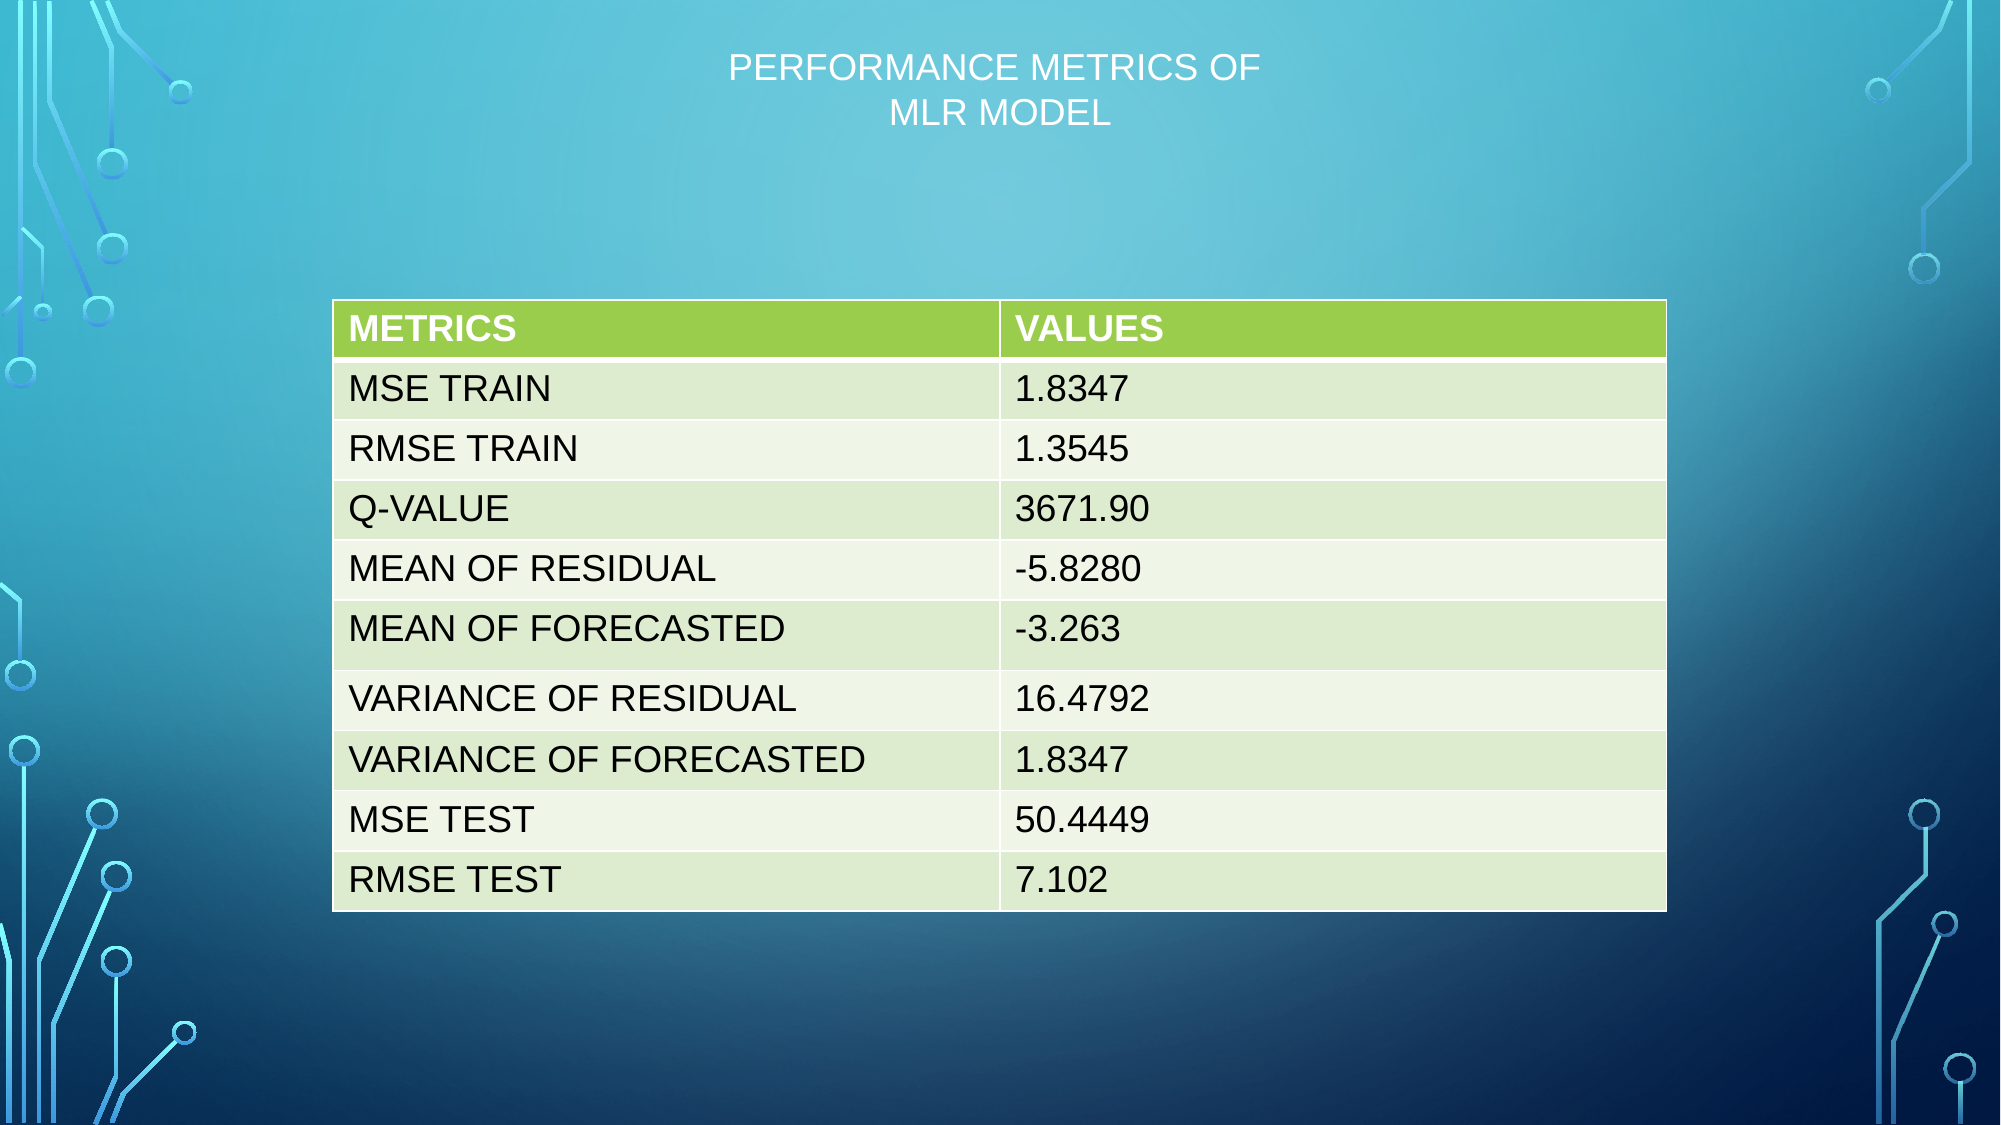

PERFORMANCE METRICS OF
MLR MODEL
| METRICS | VALUES |
| --- | --- |
| MSE TRAIN | 1.8347 |
| RMSE TRAIN | 1.3545 |
| Q-VALUE | 3671.90 |
| MEAN OF RESIDUAL | -5.8280 |
| MEAN OF FORECASTED | -3.263 |
| VARIANCE OF RESIDUAL | 16.4792 |
| VARIANCE OF FORECASTED | 1.8347 |
| MSE TEST | 50.4449 |
| RMSE TEST | 7.102 |